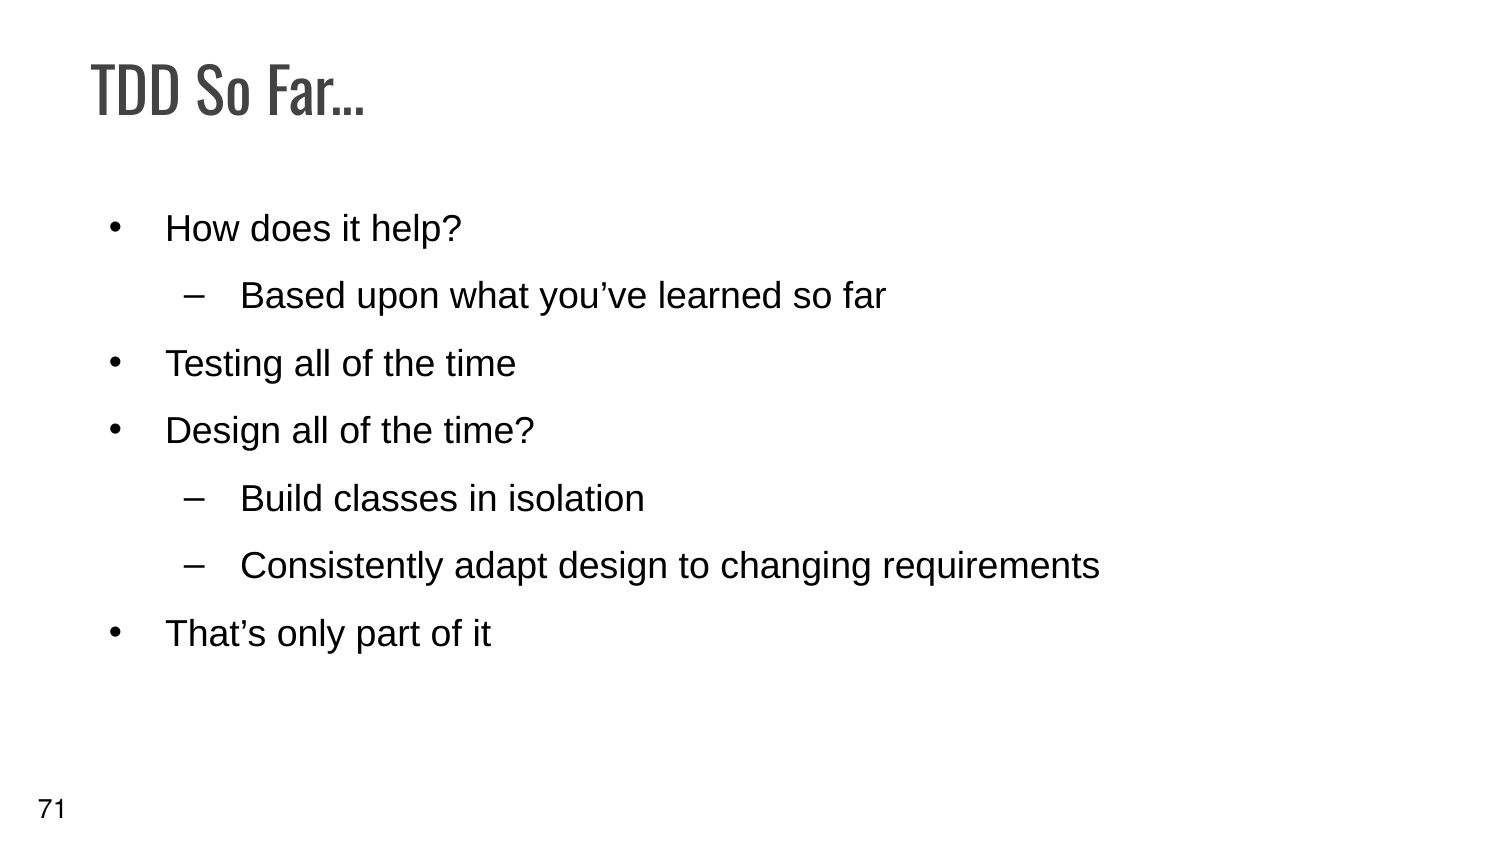

# TDD So Far...
How does it help?
Based upon what you’ve learned so far
Testing all of the time
Design all of the time?
Build classes in isolation
Consistently adapt design to changing requirements
That’s only part of it
71